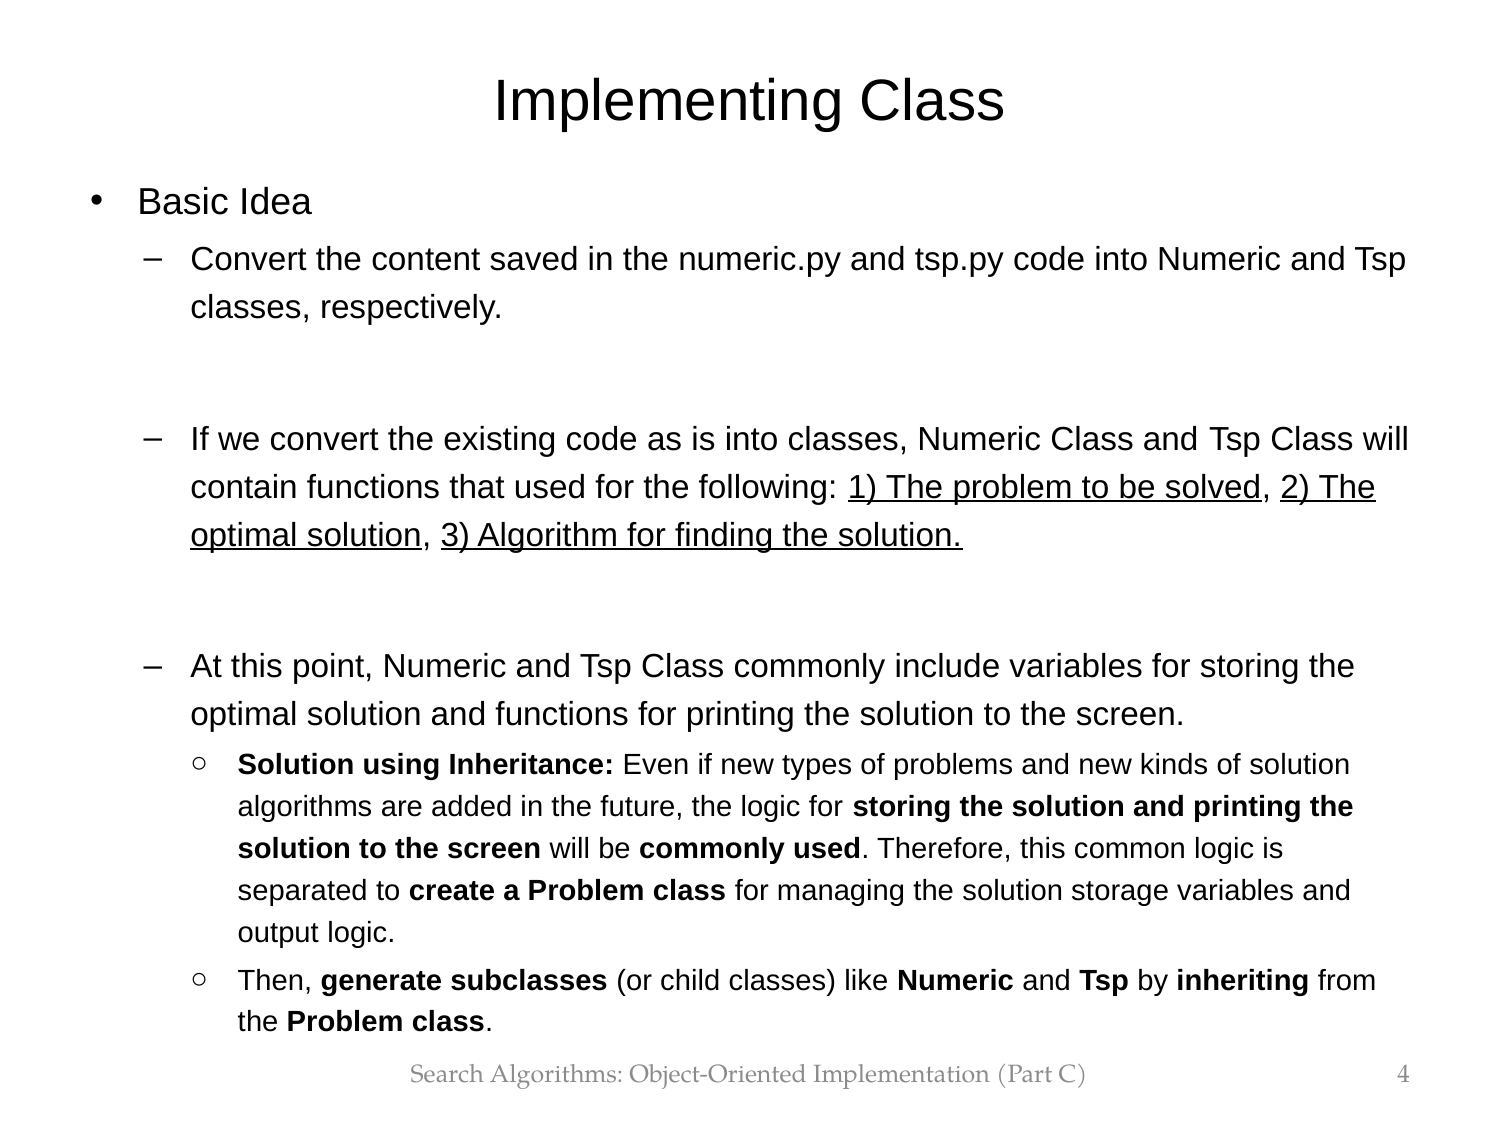

# Implementing Class
Basic Idea
Convert the content saved in the numeric.py and tsp.py code into Numeric and Tsp classes, respectively.

If we convert the existing code as is into classes, Numeric Class and Tsp Class will contain functions that used for the following: 1) The problem to be solved, 2) The optimal solution, 3) Algorithm for finding the solution.

At this point, Numeric and Tsp Class commonly include variables for storing the optimal solution and functions for printing the solution to the screen.
Solution using Inheritance: Even if new types of problems and new kinds of solution algorithms are added in the future, the logic for storing the solution and printing the solution to the screen will be commonly used. Therefore, this common logic is separated to create a Problem class for managing the solution storage variables and output logic.
Then, generate subclasses (or child classes) like Numeric and Tsp by inheriting from the Problem class.

Search Algorithms: Object-Oriented Implementation (Part C)
4